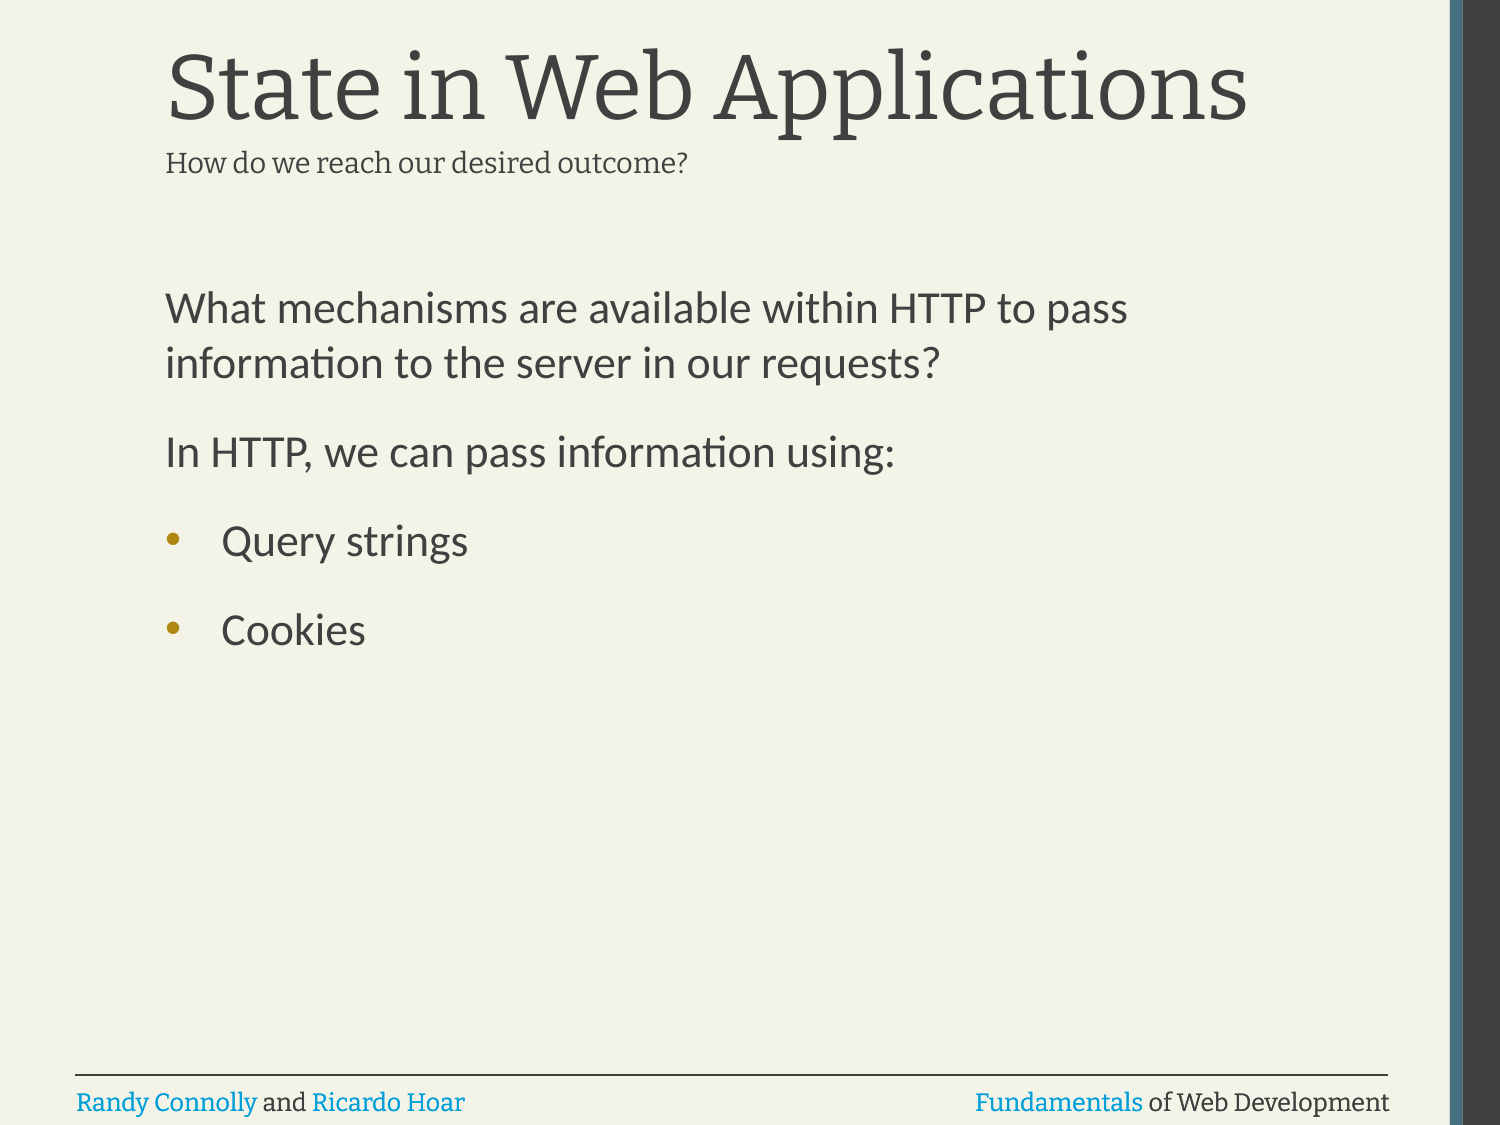

# State in Web Applications
How do we reach our desired outcome?
What mechanisms are available within HTTP to pass information to the server in our requests?
In HTTP, we can pass information using:
Query strings
Cookies